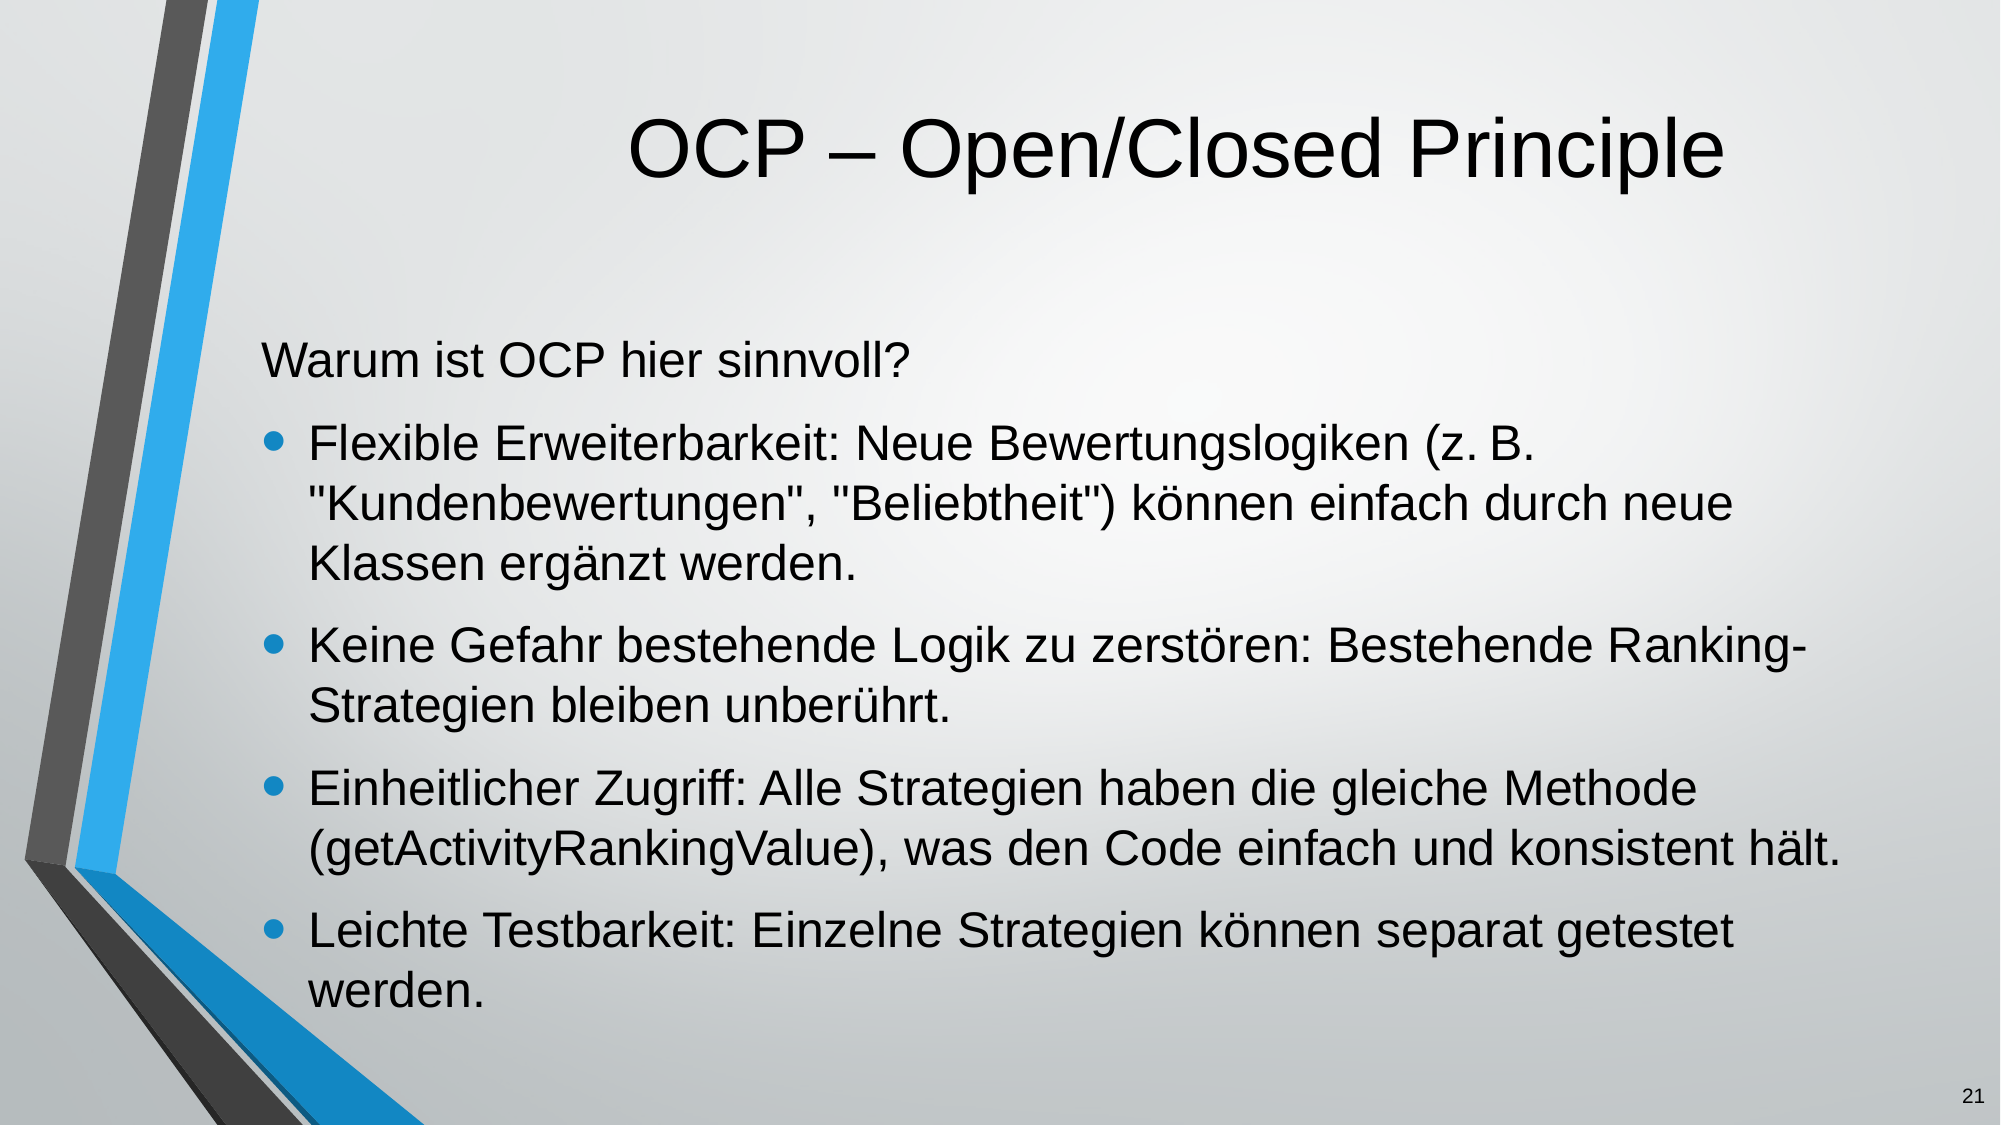

# OCP – Open/Closed Principle
Warum ist OCP hier sinnvoll?
Flexible Erweiterbarkeit: Neue Bewertungslogiken (z. B. "Kundenbewertungen", "Beliebtheit") können einfach durch neue Klassen ergänzt werden.
Keine Gefahr bestehende Logik zu zerstören: Bestehende Ranking-Strategien bleiben unberührt.
Einheitlicher Zugriff: Alle Strategien haben die gleiche Methode (getActivityRankingValue), was den Code einfach und konsistent hält.
Leichte Testbarkeit: Einzelne Strategien können separat getestet werden.

21